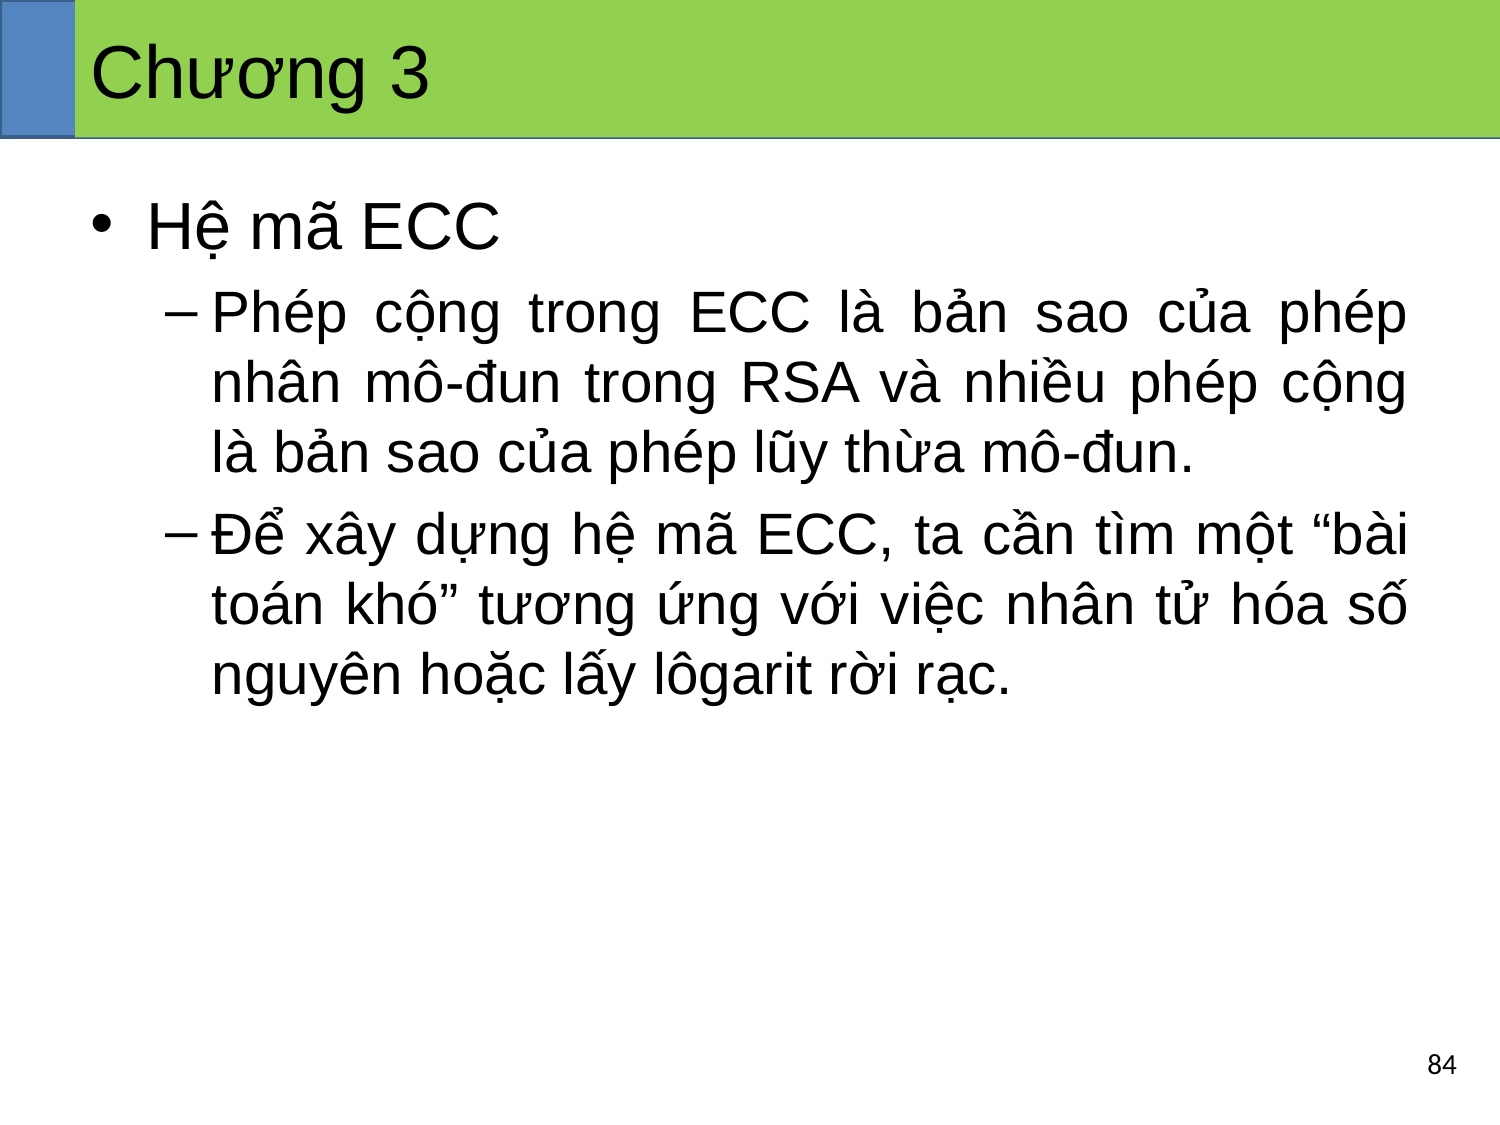

# Chương 3
Hệ mã ECC
Phép cộng trong ECC là bản sao của phép nhân mô-đun trong RSA và nhiều phép cộng là bản sao của phép lũy thừa mô-đun.
Để xây dựng hệ mã ECC, ta cần tìm một “bài toán khó” tương ứng với việc nhân tử hóa số nguyên hoặc lấy lôgarit rời rạc.

84